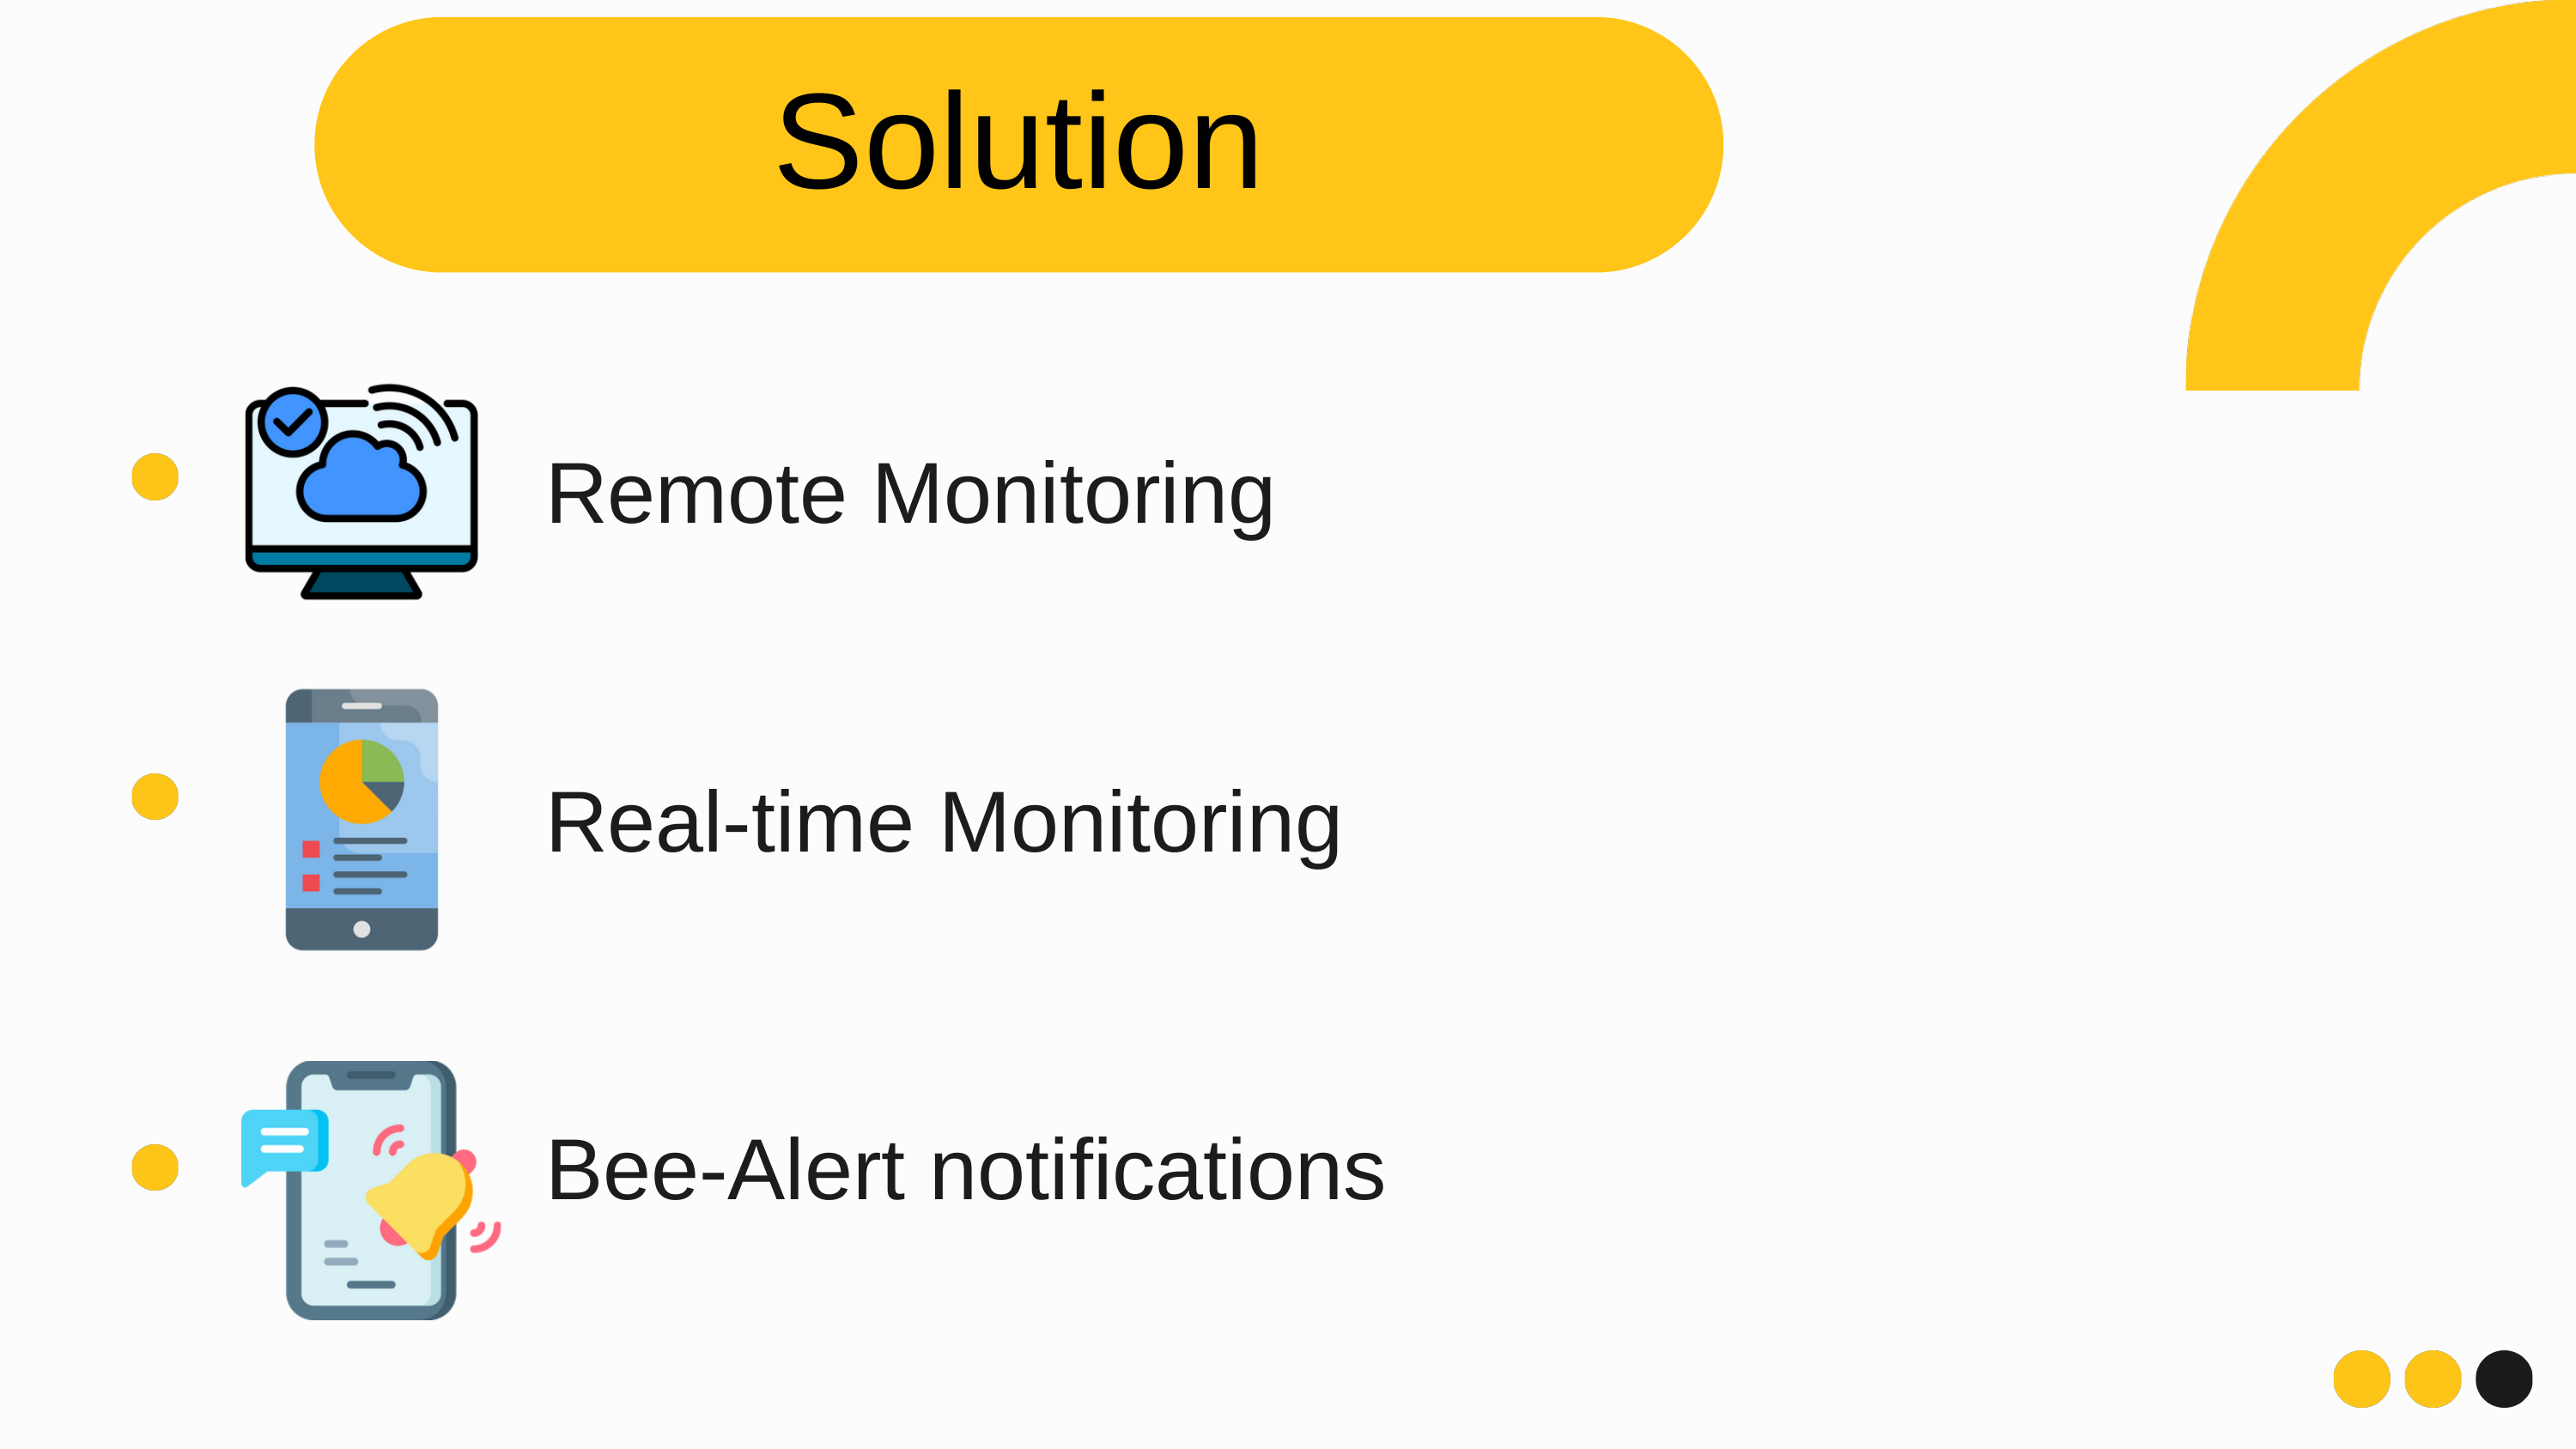

Solution

Remote Monitoring

Real-time Monitoring

Bee-Alert notifications